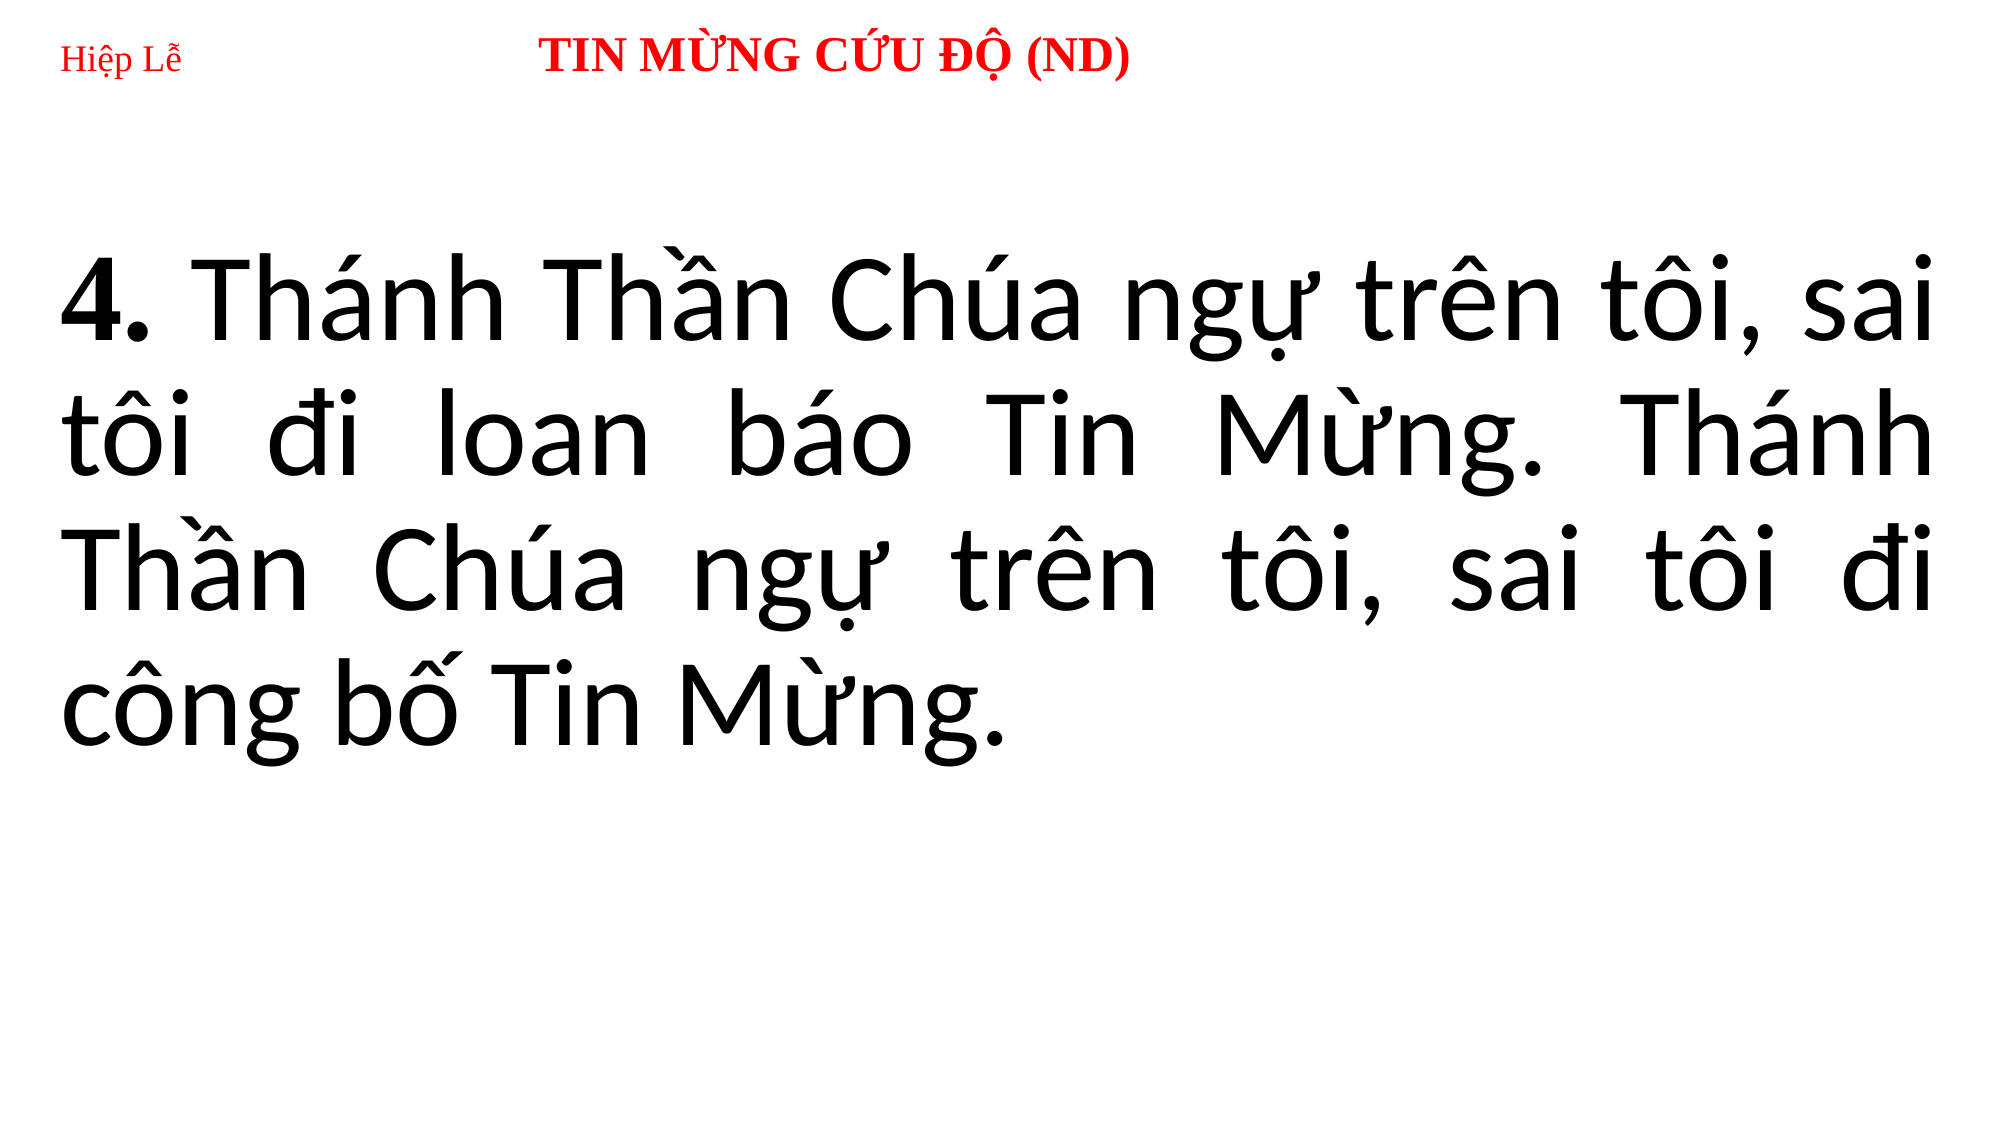

# Hiệp Lễ                                	   TIN MỪNG CỨU ĐỘ (ND)
4. Thánh Thần Chúa ngự trên tôi, sai tôi đi loan báo Tin Mừng. Thánh Thần Chúa ngự trên tôi, sai tôi đi công bố Tin Mừng.